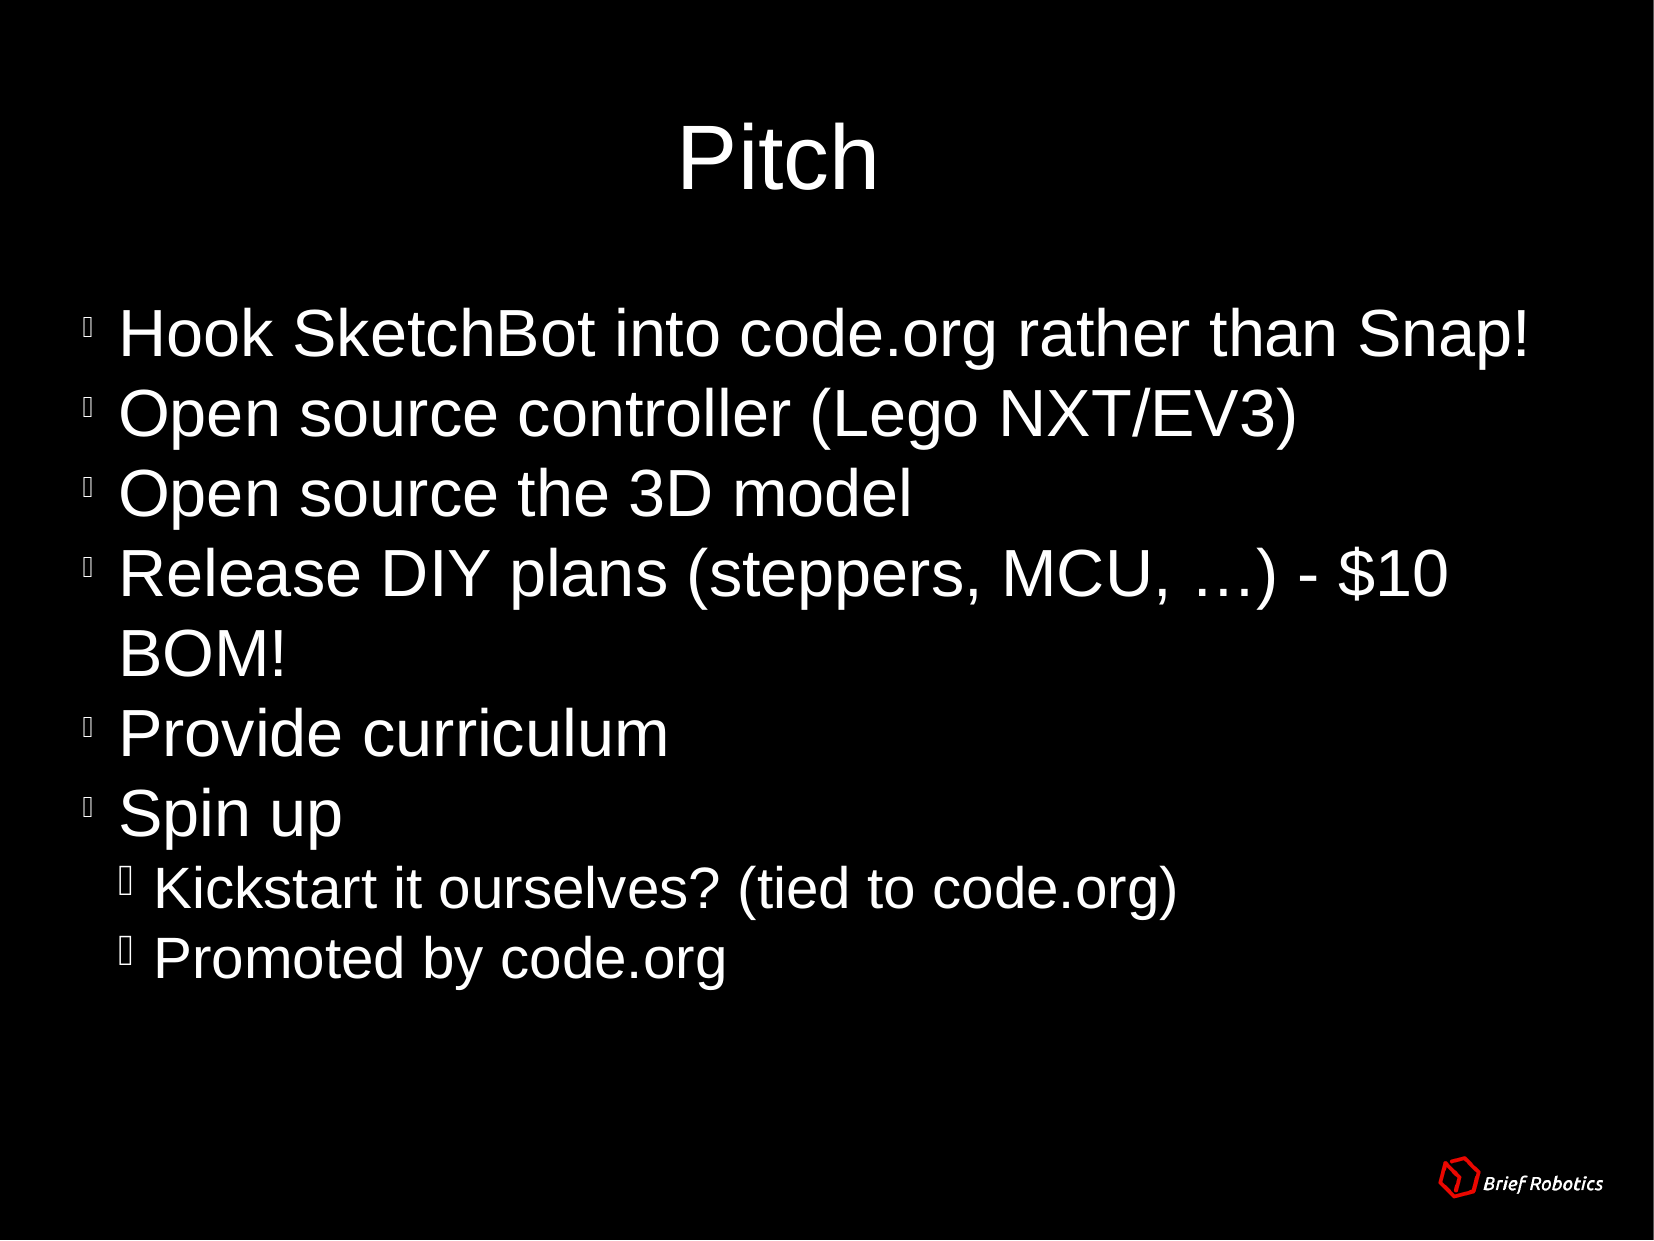

Pitch
Hook SketchBot into code.org rather than Snap!
Open source controller (Lego NXT/EV3)
Open source the 3D model
Release DIY plans (steppers, MCU, …) - $10 BOM!
Provide curriculum
Spin up
Kickstart it ourselves? (tied to code.org)
Promoted by code.org